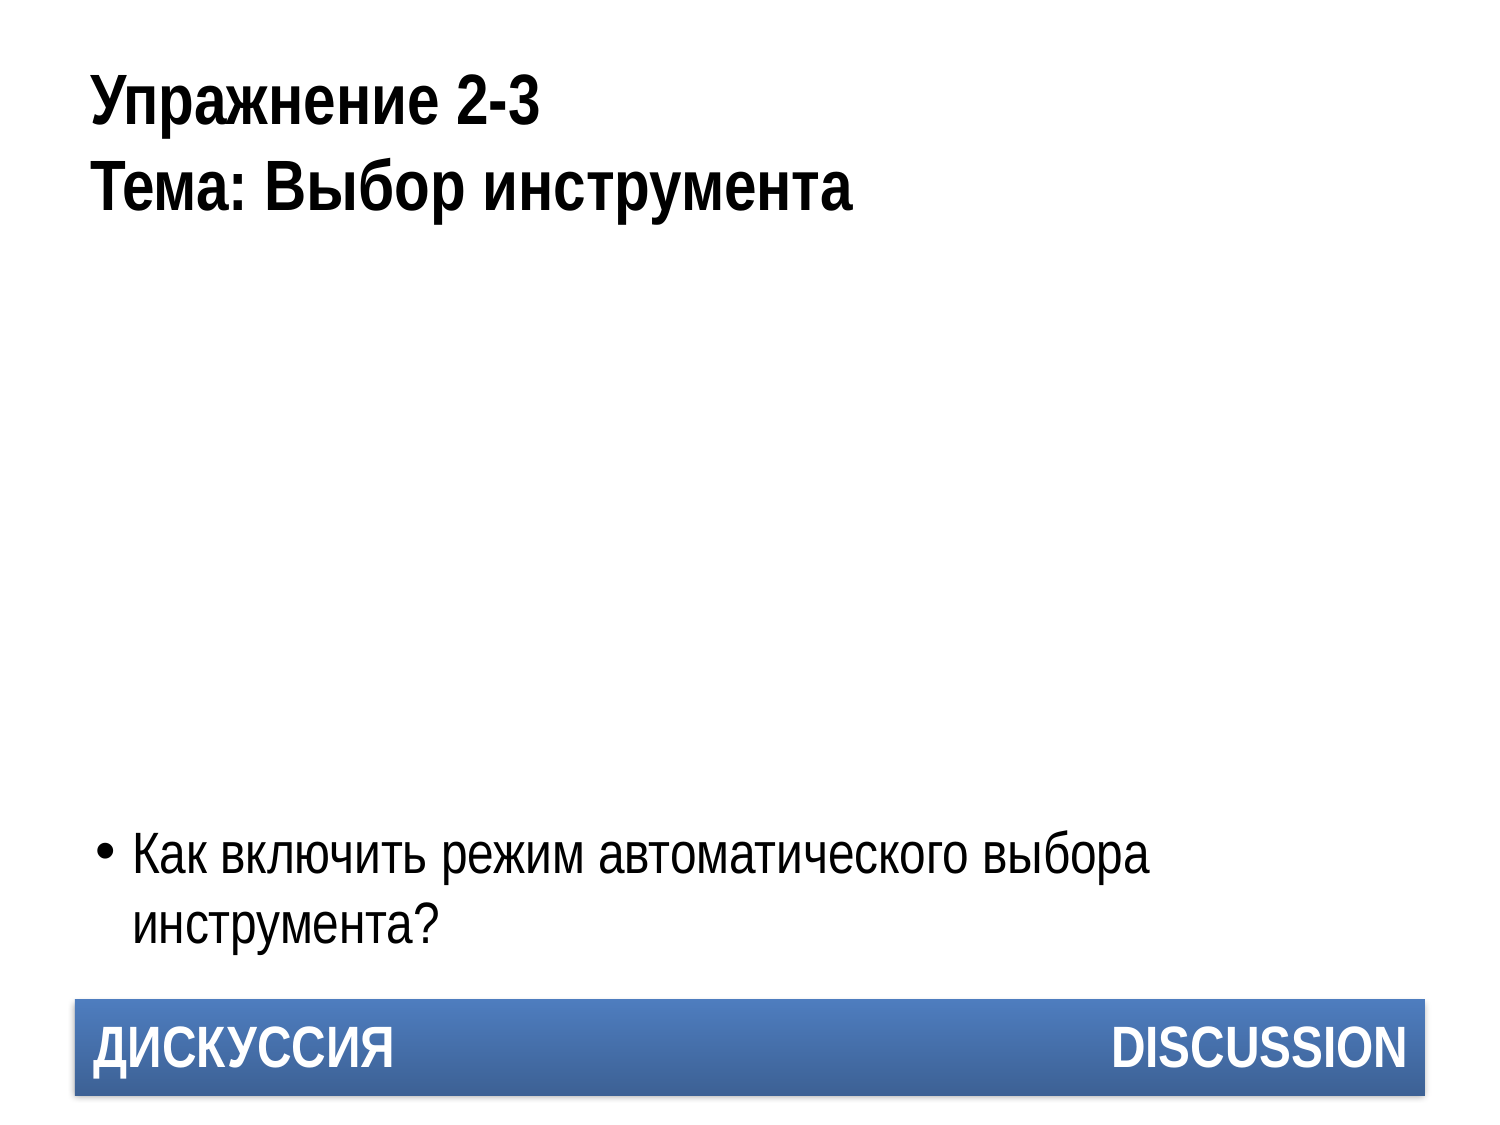

# Упражнение 2-3 Тема: Выбор инструмента
Как включить режим автоматического выбора инструмента?
ДИСКУССИЯ